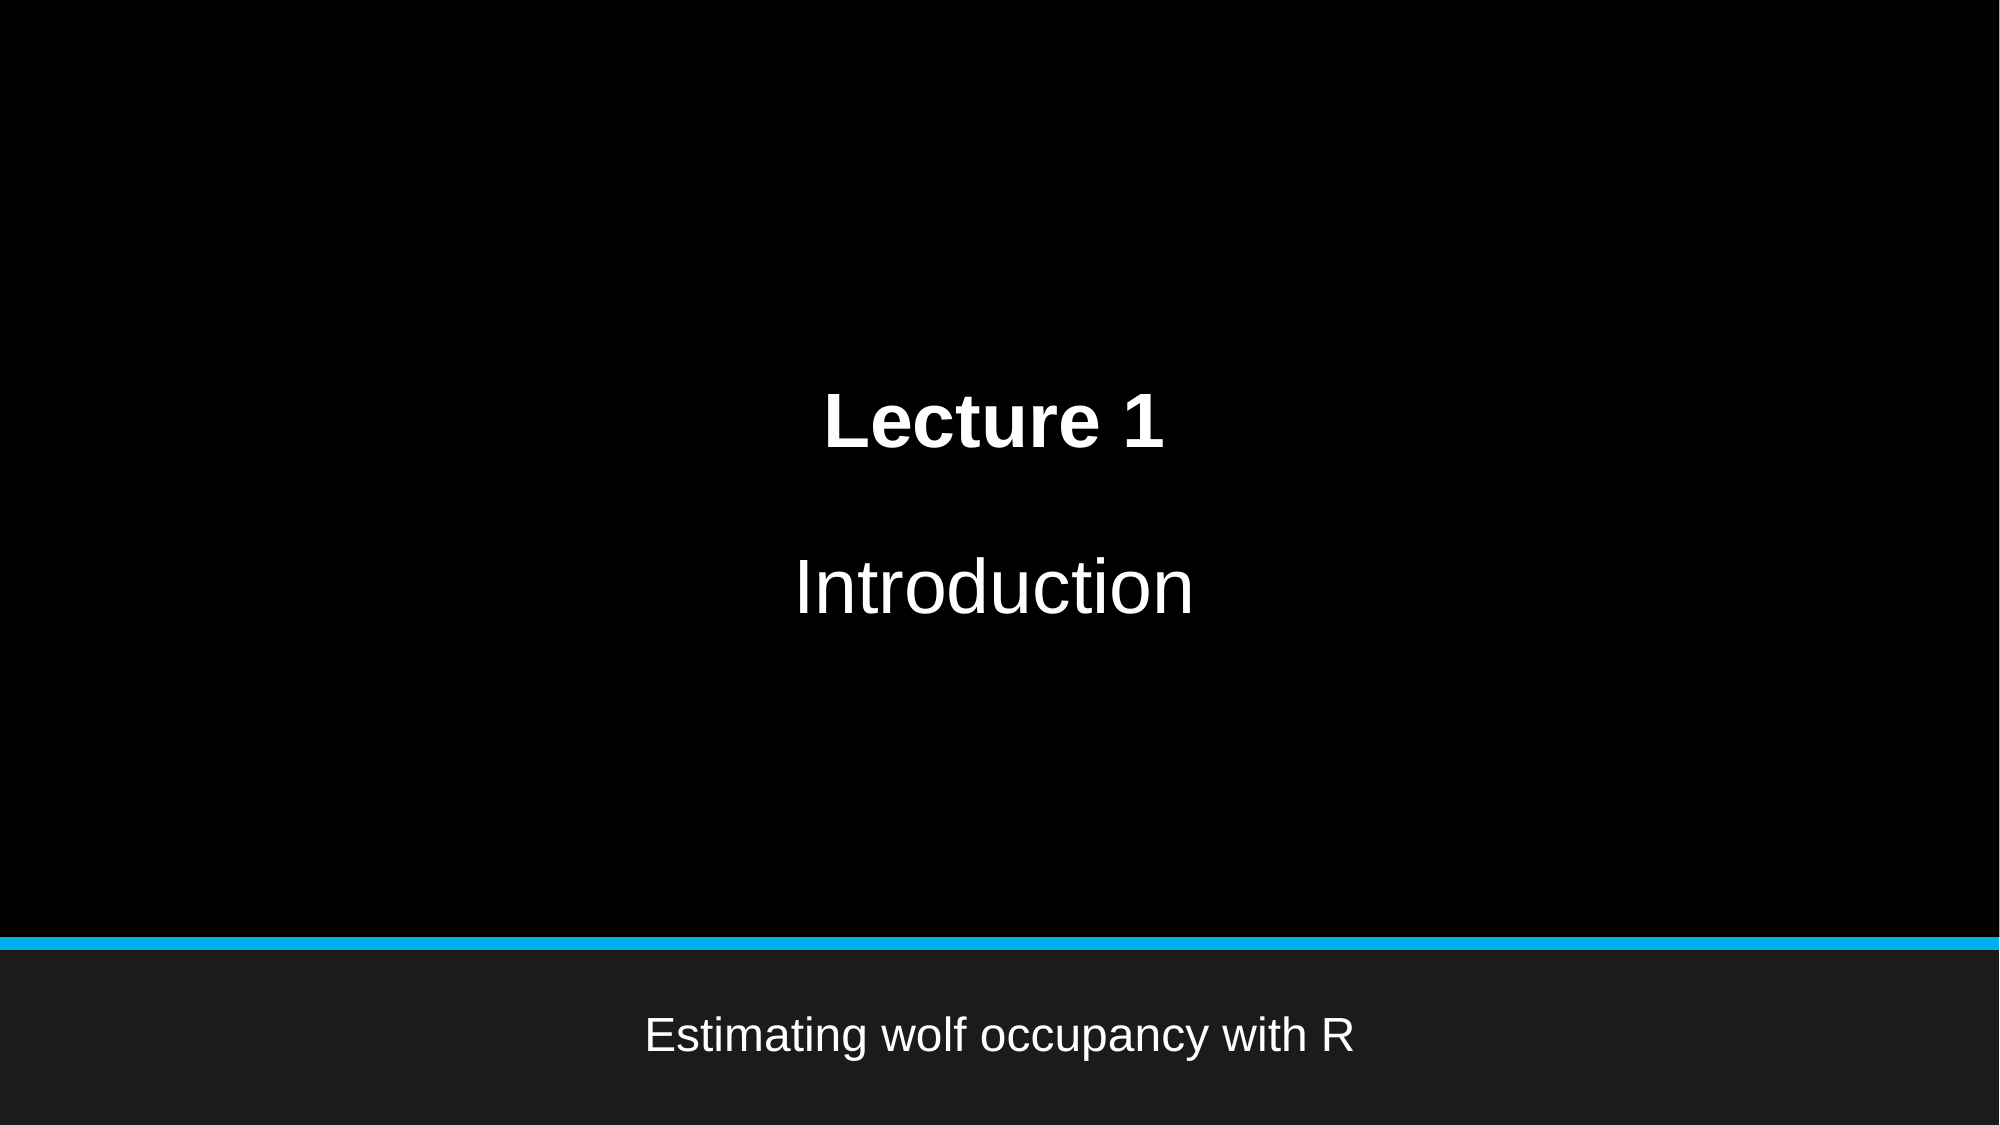

# Lecture 1 Introduction
Estimating wolf occupancy with R